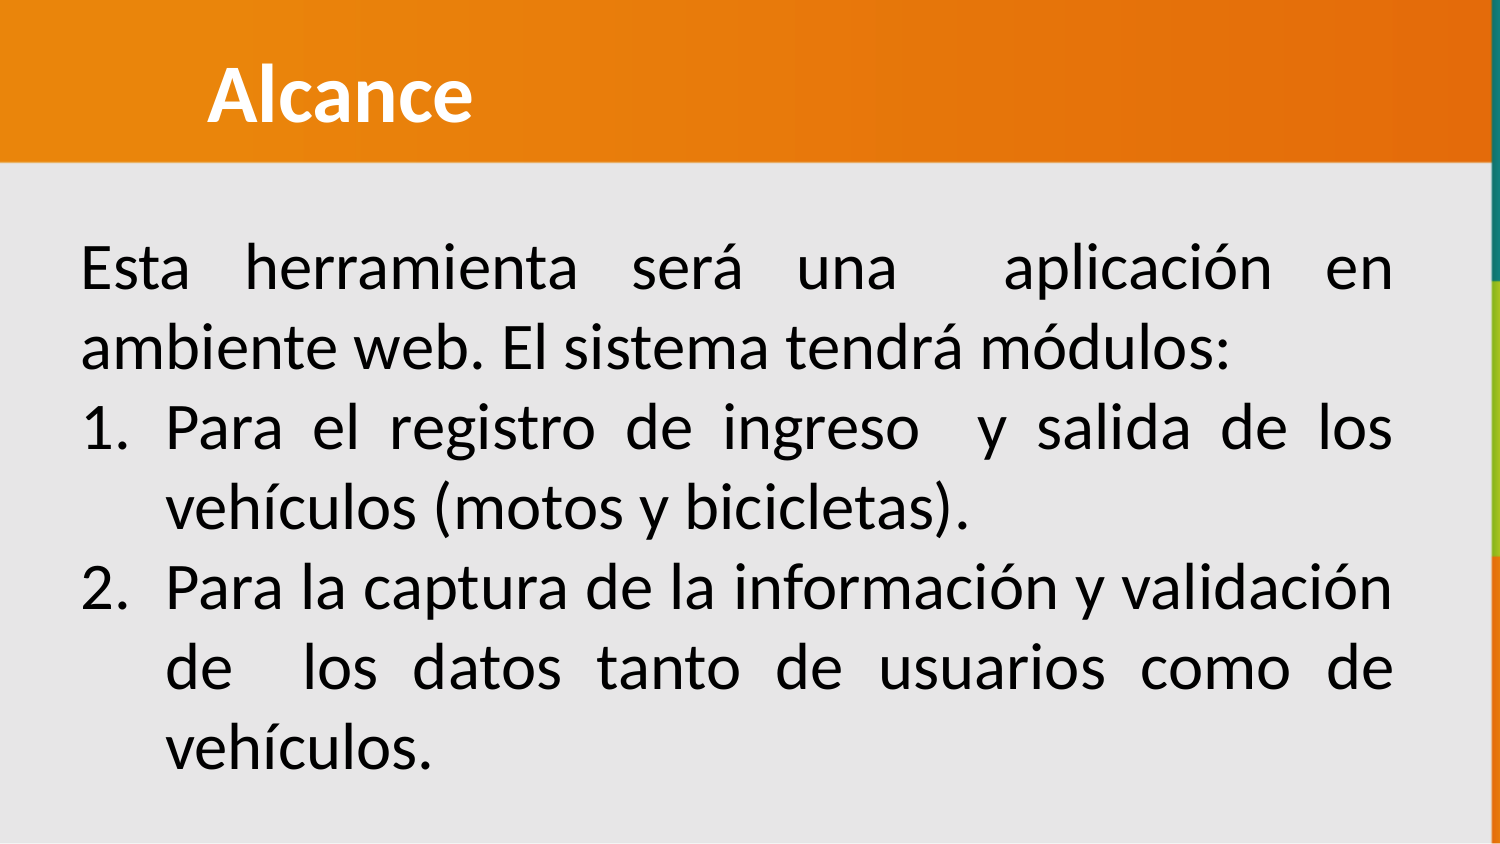

Alcance
Esta herramienta será una  aplicación en ambiente web. El sistema tendrá módulos:
Para el registro de ingreso  y salida de los vehículos (motos y bicicletas).
Para la captura de la información y validación de  los datos tanto de usuarios como de vehículos.